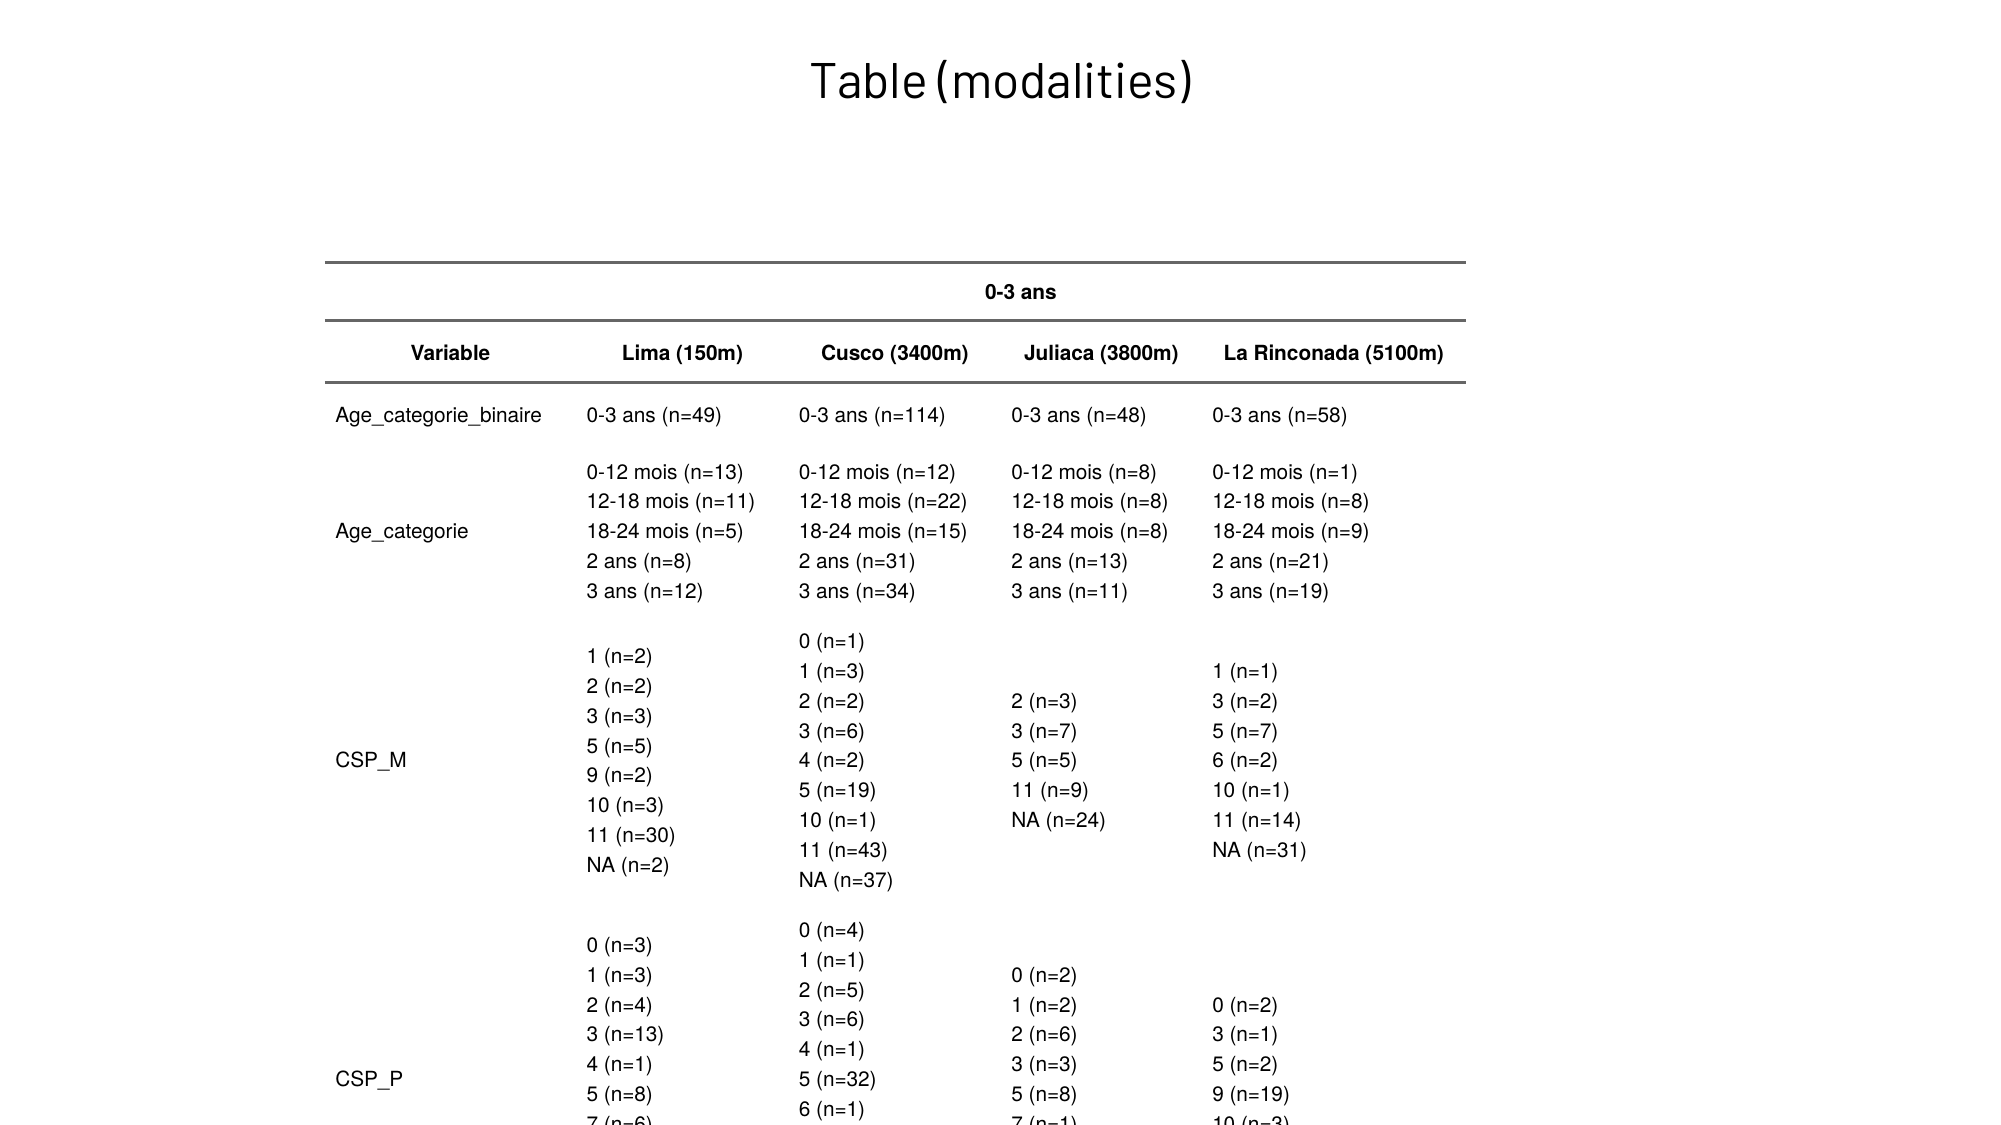

# Table (modalities)
|  | 0-3 ans | 0-3 ans | 0-3 ans | 0-3 ans |
| --- | --- | --- | --- | --- |
| Variable | Lima (150m) | Cusco (3400m) | Juliaca (3800m) | La Rinconada (5100m) |
| Age\_categorie\_binaire | 0-3 ans (n=49) | 0-3 ans (n=114) | 0-3 ans (n=48) | 0-3 ans (n=58) |
| Age\_categorie | 0-12 mois (n=13) 12-18 mois (n=11) 18-24 mois (n=5) 2 ans (n=8) 3 ans (n=12) | 0-12 mois (n=12) 12-18 mois (n=22) 18-24 mois (n=15) 2 ans (n=31) 3 ans (n=34) | 0-12 mois (n=8) 12-18 mois (n=8) 18-24 mois (n=8) 2 ans (n=13) 3 ans (n=11) | 0-12 mois (n=1) 12-18 mois (n=8) 18-24 mois (n=9) 2 ans (n=21) 3 ans (n=19) |
| CSP\_M | 1 (n=2) 2 (n=2) 3 (n=3) 5 (n=5) 9 (n=2) 10 (n=3) 11 (n=30) NA (n=2) | 0 (n=1) 1 (n=3) 2 (n=2) 3 (n=6) 4 (n=2) 5 (n=19) 10 (n=1) 11 (n=43) NA (n=37) | 2 (n=3) 3 (n=7) 5 (n=5) 11 (n=9) NA (n=24) | 1 (n=1) 3 (n=2) 5 (n=7) 6 (n=2) 10 (n=1) 11 (n=14) NA (n=31) |
| CSP\_P | 0 (n=3) 1 (n=3) 2 (n=4) 3 (n=13) 4 (n=1) 5 (n=8) 7 (n=6) 9 (n=8) 10 (n=1) NA (n=2) | 0 (n=4) 1 (n=1) 2 (n=5) 3 (n=6) 4 (n=1) 5 (n=32) 6 (n=1) 7 (n=15) 9 (n=10) 10 (n=2) NA (n=37) | 0 (n=2) 1 (n=2) 2 (n=6) 3 (n=3) 5 (n=8) 7 (n=1) 9 (n=2) NA (n=24) | 0 (n=2) 3 (n=1) 5 (n=2) 9 (n=19) 10 (n=3) NA (n=31) |